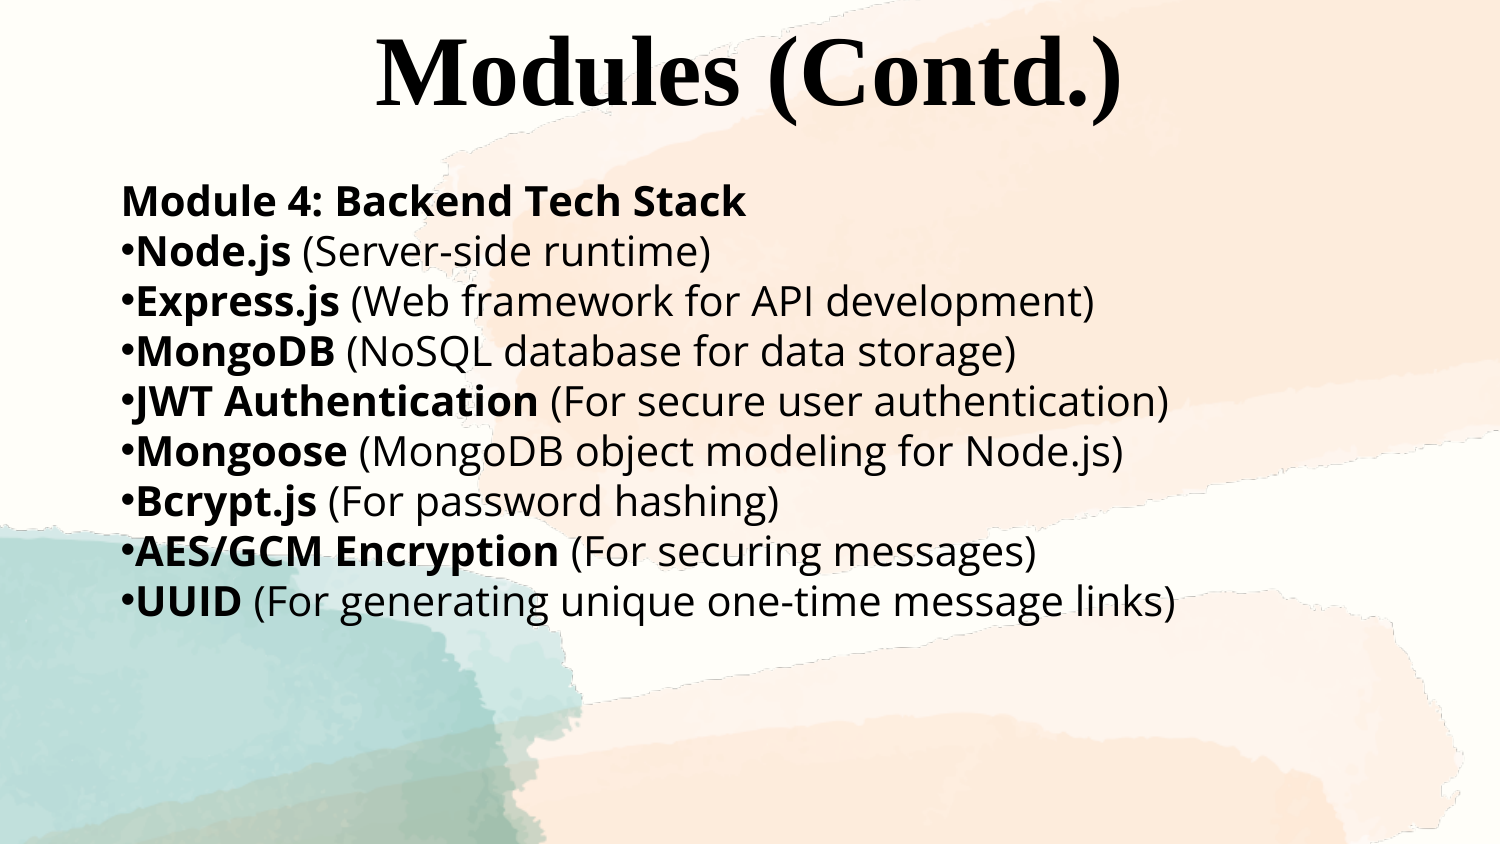

Modules (Contd.)

Module 4: Backend Tech Stack
Node.js (Server-side runtime)
Express.js (Web framework for API development)
MongoDB (NoSQL database for data storage)
JWT Authentication (For secure user authentication)
Mongoose (MongoDB object modeling for Node.js)
Bcrypt.js (For password hashing)
AES/GCM Encryption (For securing messages)
UUID (For generating unique one-time message links)